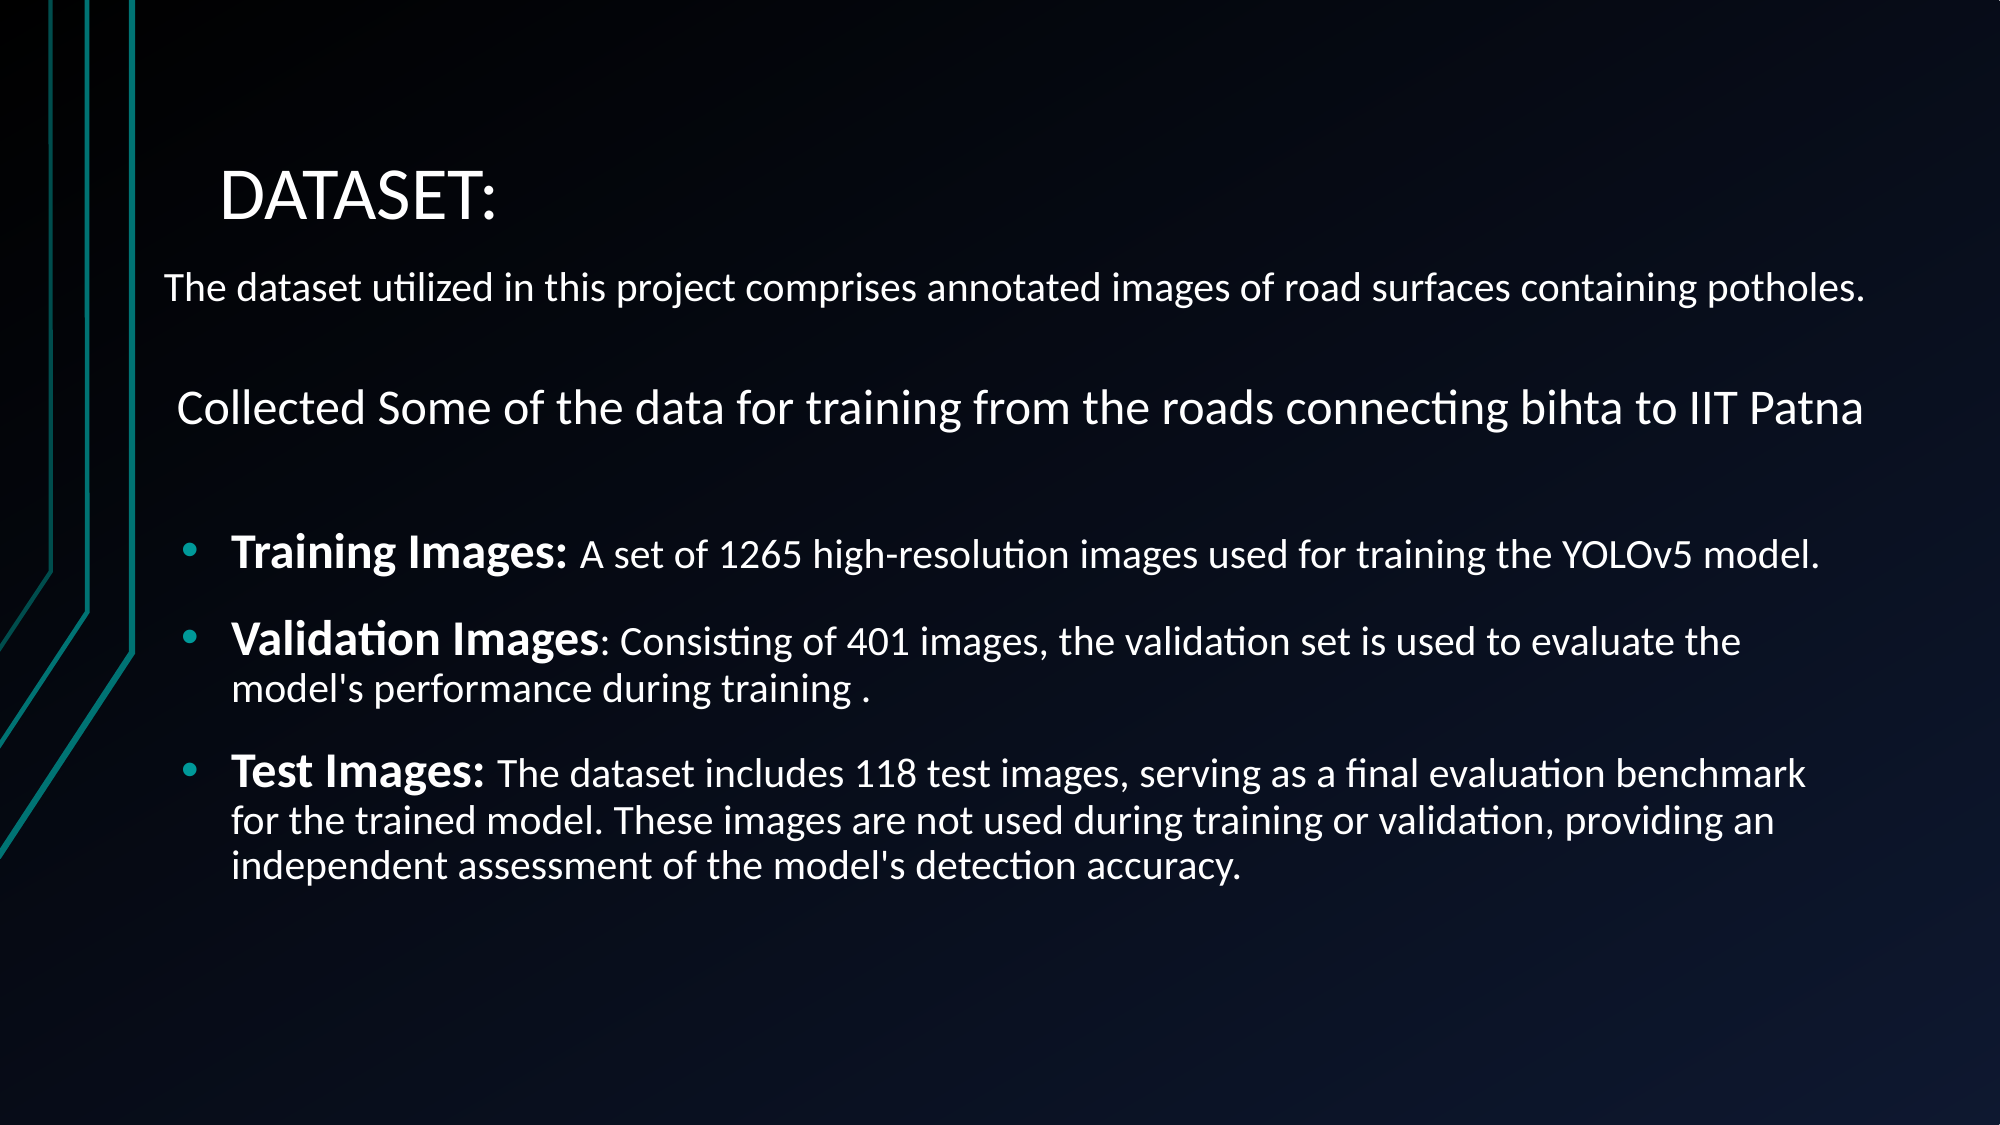

# DATASET:
The dataset utilized in this project comprises annotated images of road surfaces containing potholes.
Collected Some of the data for training from the roads connecting bihta to IIT Patna
Training Images: A set of 1265 high-resolution images used for training the YOLOv5 model.
Validation Images: Consisting of 401 images, the validation set is used to evaluate the model's performance during training .
Test Images: The dataset includes 118 test images, serving as a final evaluation benchmark for the trained model. These images are not used during training or validation, providing an independent assessment of the model's detection accuracy.